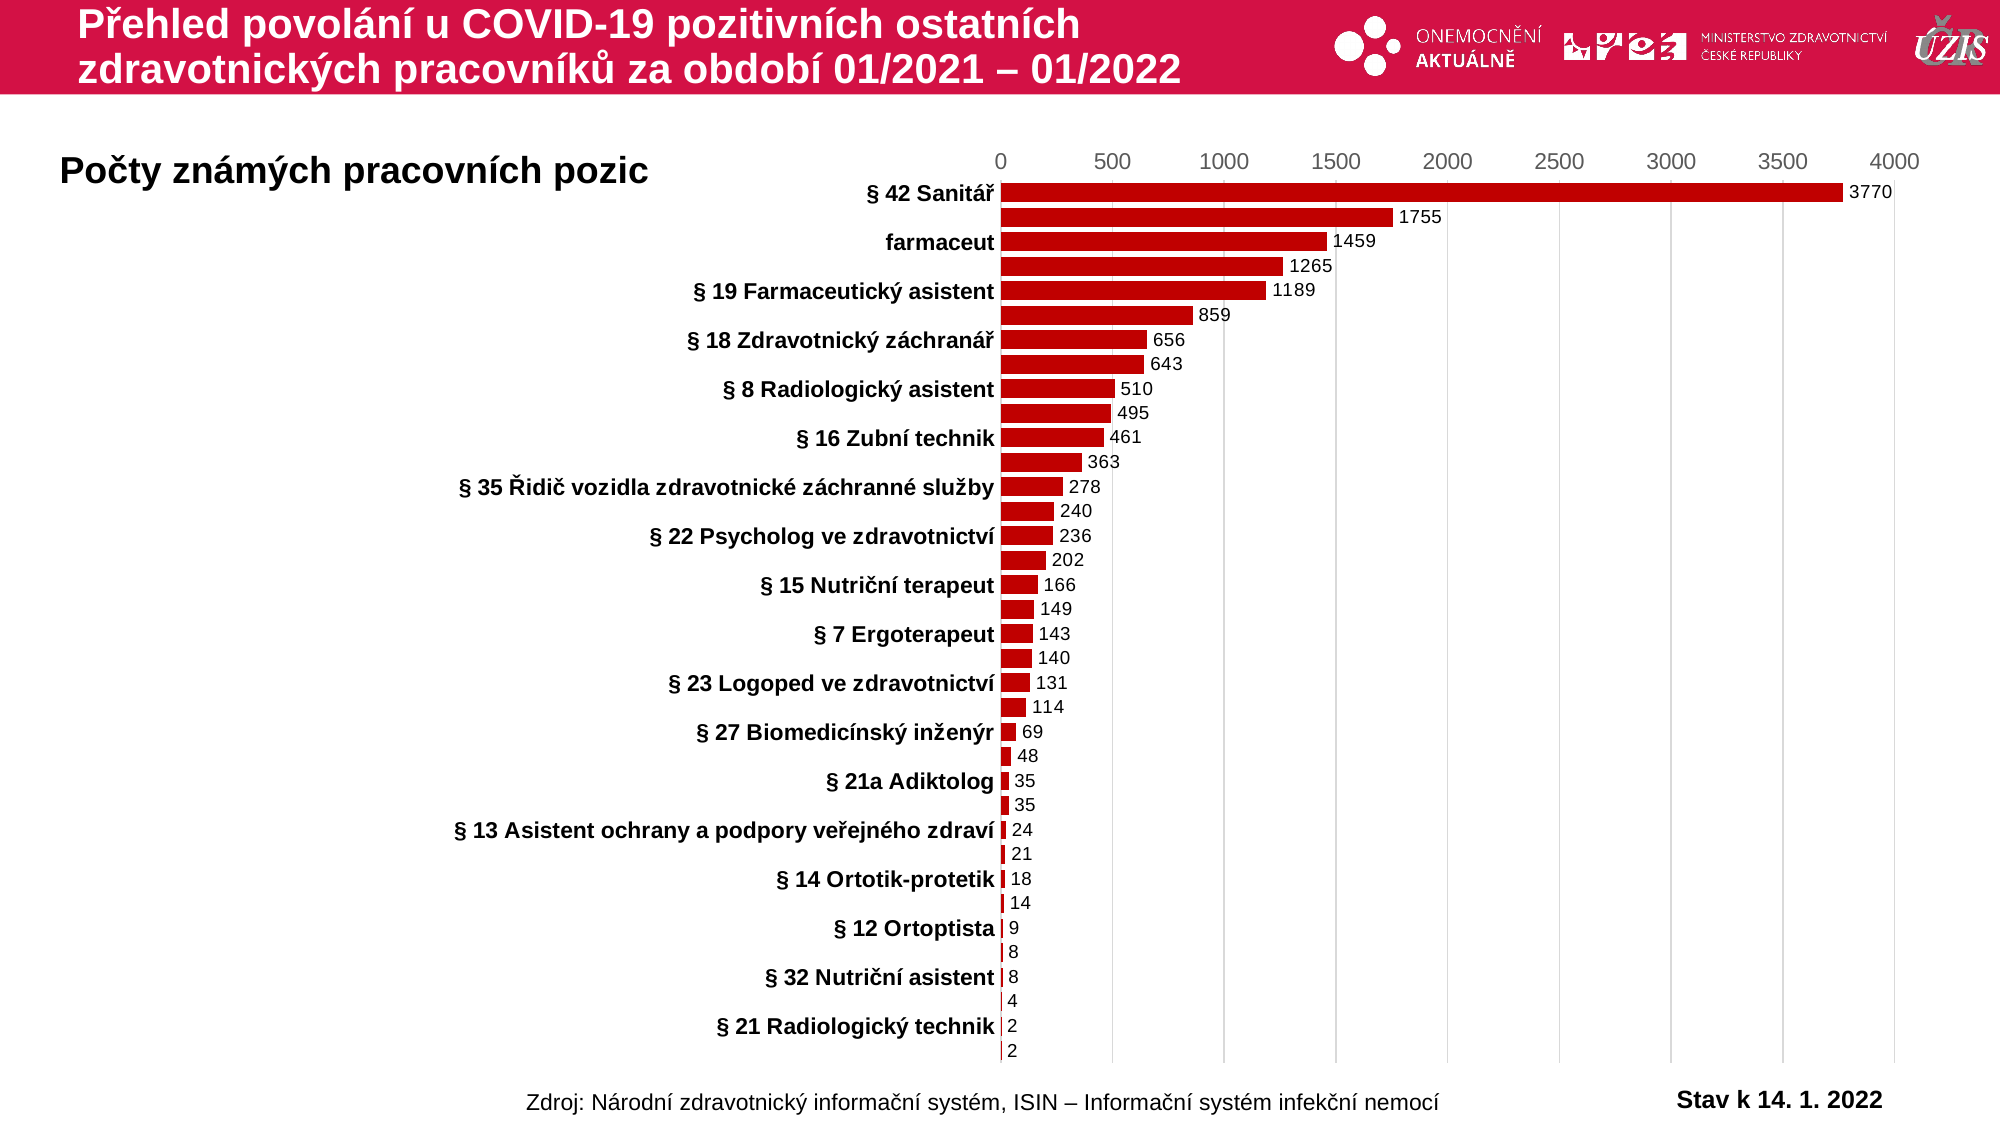

# Přehled povolání u COVID-19 pozitivních ostatních zdravotnických pracovníků za období 01/2021 – 01/2022

### Chart

| Category | ostatní ZP |
|---|---|
| § 42 Sanitář | 3770.0 |
| § 24 Fyzioterapeut | 1755.0 |
| farmaceut | 1459.0 |
| § 9 Zdravotní laborant | 1265.0 |
| § 19 Farmaceutický asistent | 1189.0 |
| § 36 Ošetřovatel | 859.0 |
| § 18 Zdravotnický záchranář | 656.0 |
| § 39 Zubní instrumentářka | 643.0 |
| § 8 Radiologický asistent | 510.0 |
| § 26 Odborný pracovník v laboratorních metodách a v přípravě léčivých přípravků | 495.0 |
| § 16 Zubní technik | 461.0 |
| § 40 Řidič zdravotnické dopravní služby | 363.0 |
| § 35 Řidič vozidla zdravotnické záchranné služby | 278.0 |
| § 17 Dentální hygienistka | 240.0 |
| § 22 Psycholog ve zdravotnictví | 236.0 |
| § 37 Masér ve zdravotnictví, nevidomý a slabozraký masér ve zdravotnictví | 202.0 |
| § 15 Nutriční terapeut | 166.0 |
| § 11 Optometrista | 149.0 |
| § 7 Ergoterapeut | 143.0 |
| § 10 Zdravotně-sociální pracovník | 140.0 |
| § 23 Logoped ve zdravotnictví | 131.0 |
| § 30 Laboratorní asistent | 114.0 |
| § 27 Biomedicínský inženýr | 69.0 |
| § 33 Asistent zubního technika | 48.0 |
| § 21a Adiktolog | 35.0 |
| § 28 Odborný pracovník v ochraně a podpoře veřejného zdraví | 35.0 |
| § 13 Asistent ochrany a podpory veřejného zdraví | 24.0 |
| § 25 Radiologický fyzik | 21.0 |
| § 14 Ortotik-protetik | 18.0 |
| § 20 Biomedicínský technik | 14.0 |
| § 12 Ortoptista | 9.0 |
| § 31 Ortoticko-protetický technik | 8.0 |
| § 32 Nutriční asistent | 8.0 |
| § 41 Autoptický laborant | 4.0 |
| § 21 Radiologický technik | 2.0 |
| § 23a Zrakový terapeut | 2.0 |
Počty známých pracovních pozic
Stav k 14. 1. 2022
Zdroj: Národní zdravotnický informační systém, ISIN – Informační systém infekční nemocí